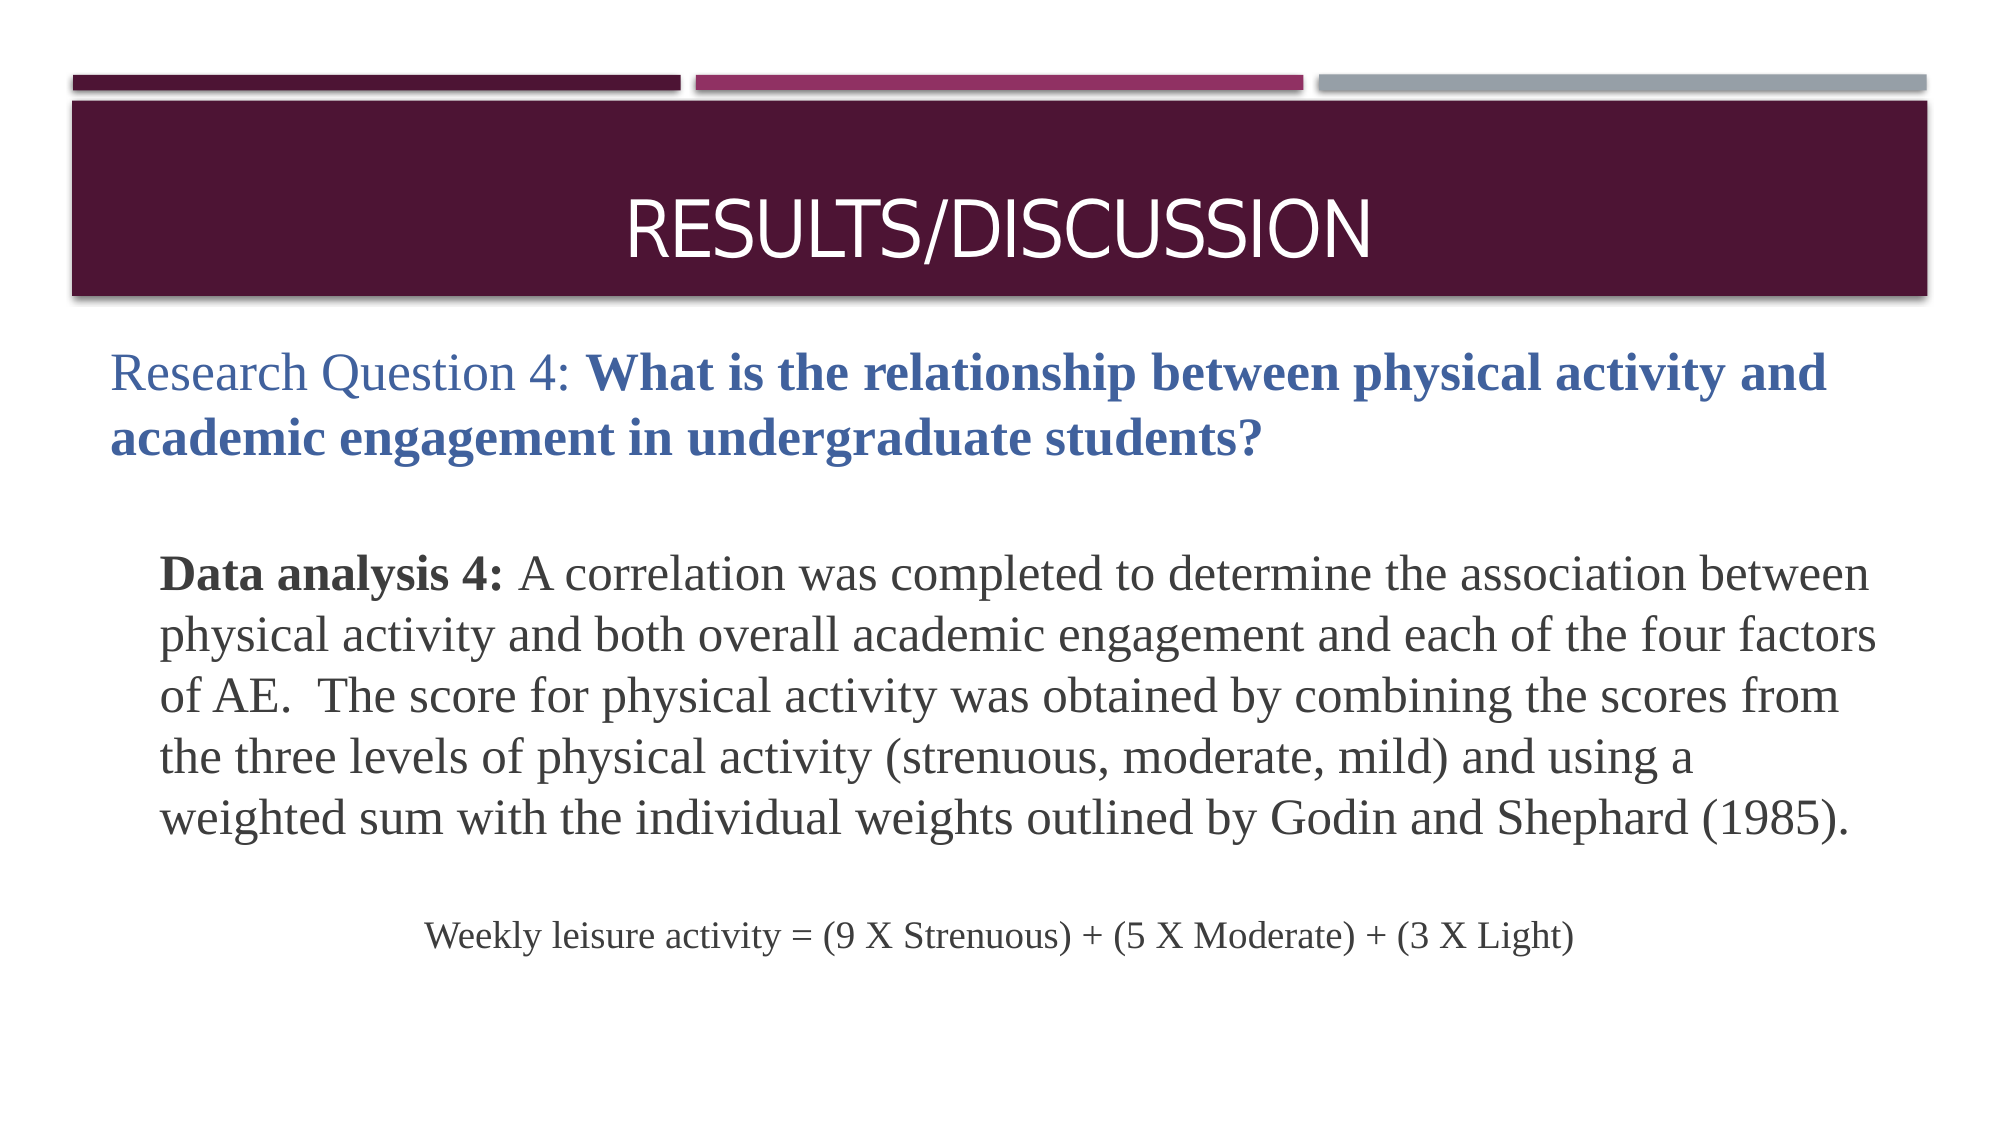

# Results/discussion
Research Question 4: What is the relationship between physical activity and academic engagement in undergraduate students?

Data analysis 4: A correlation was completed to determine the association between physical activity and both overall academic engagement and each of the four factors of AE.  The score for physical activity was obtained by combining the scores from the three levels of physical activity (strenuous, moderate, mild) and using a weighted sum with the individual weights outlined by Godin and Shephard (1985).

Weekly leisure activity = (9 X Strenuous) + (5 X Moderate) + (3 X Light)